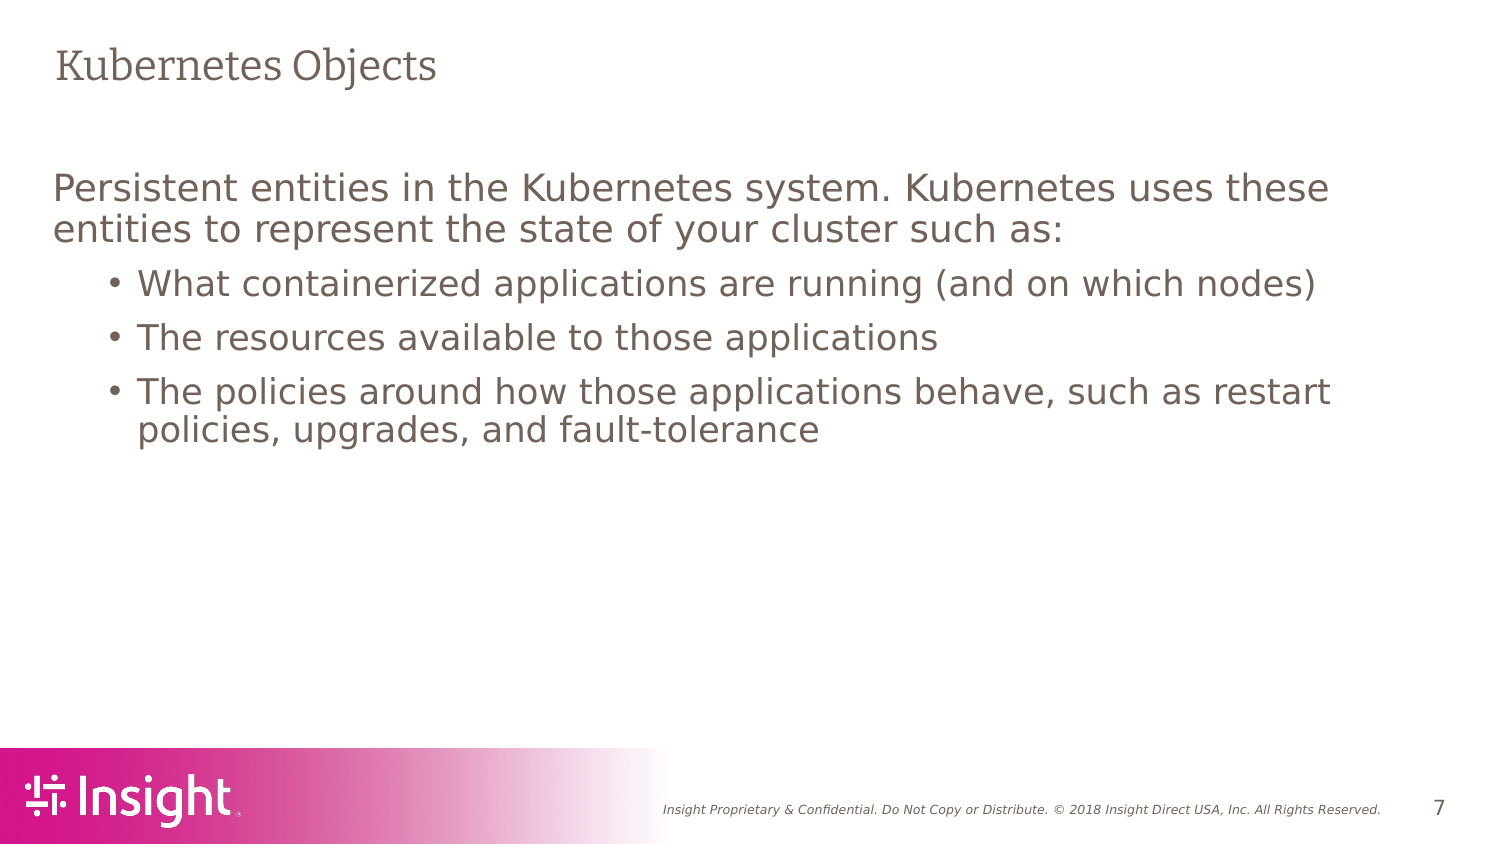

# Kubernetes Objects
Persistent entities in the Kubernetes system. Kubernetes uses these entities to represent the state of your cluster such as:
What containerized applications are running (and on which nodes)
The resources available to those applications
The policies around how those applications behave, such as restart policies, upgrades, and fault-tolerance